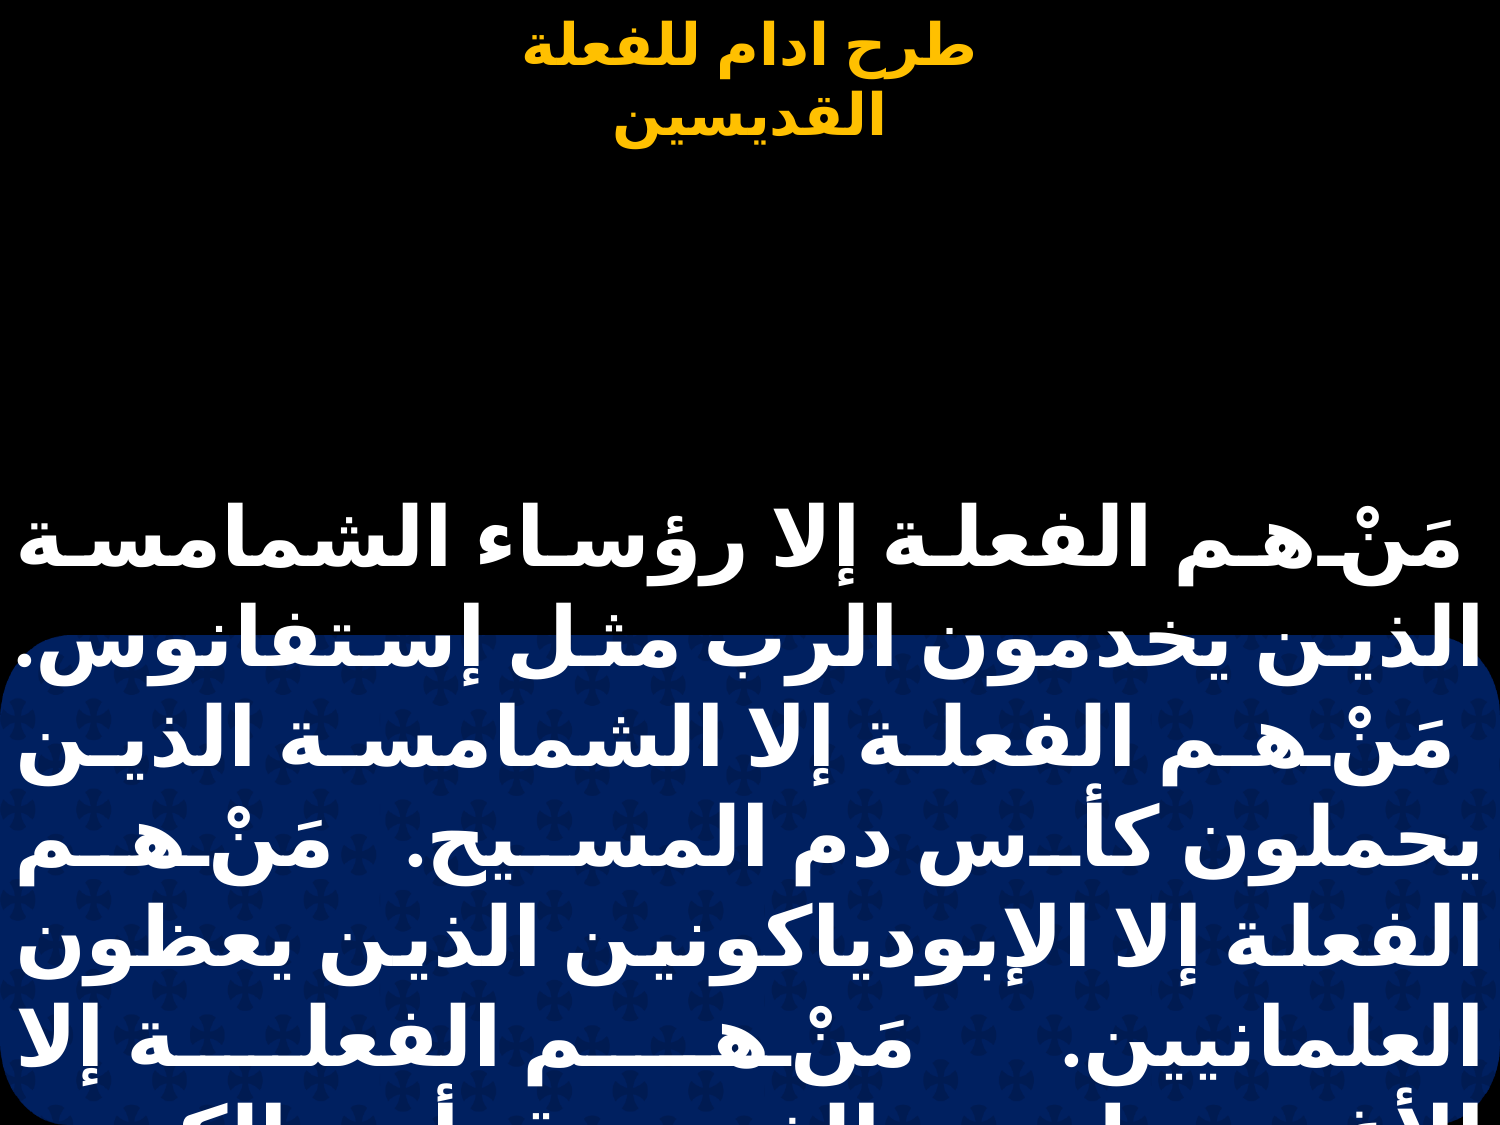

#
مَنْ هم الفعلة إلا رؤساء الشمامسة الذين يخدمون الرب مثل إستفانوس. مَنْ هم الفعلة إلا الشمامسة الذين يحملون كأس دم المسيح. مَنْ هم الفعلة إلا الإبودياكونين الذين يعظون العلمانيين. مَنْ هم الفعلة إلا الأغنسطسين الذين يقرأون الكتب مثل داود.